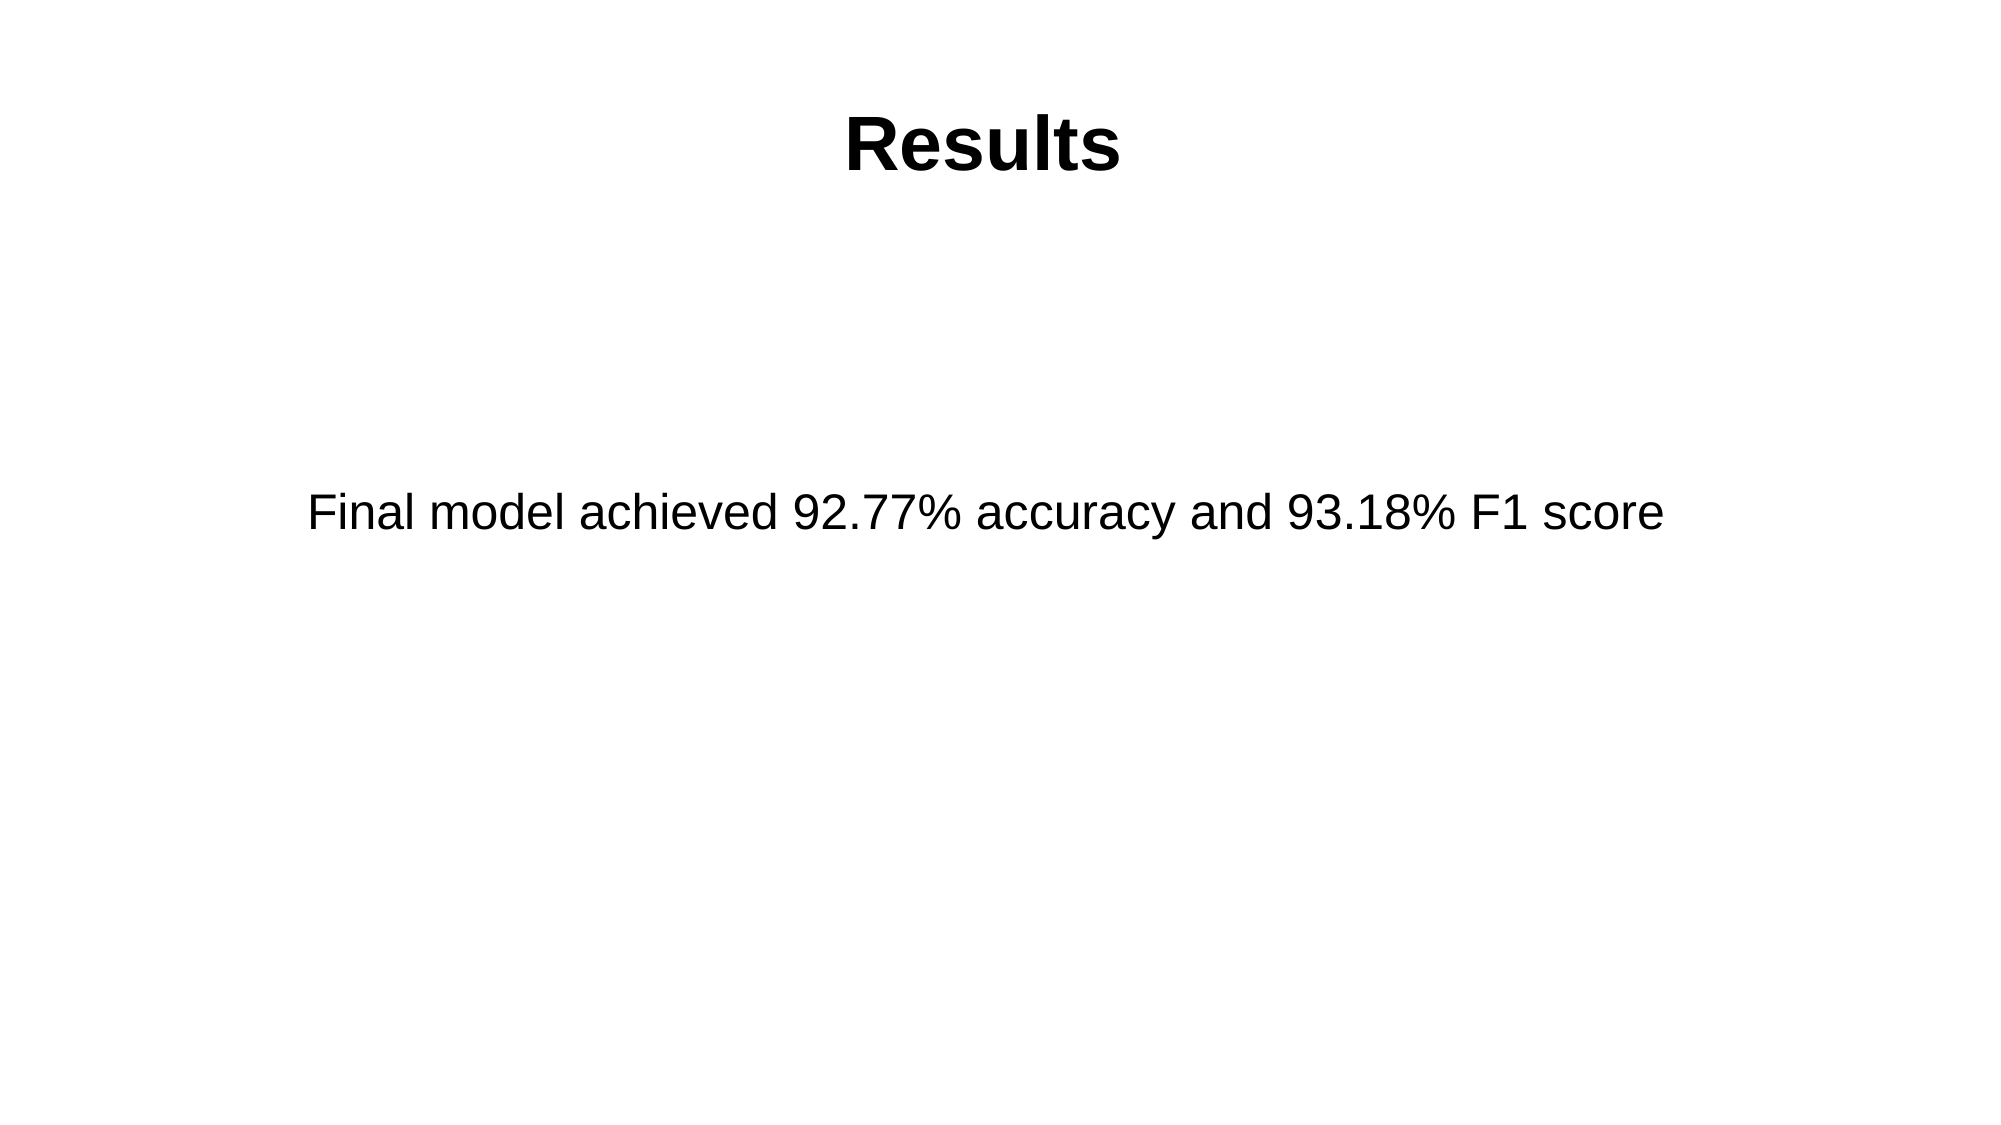

# Results

Final model achieved 92.77% accuracy and 93.18% F1 score